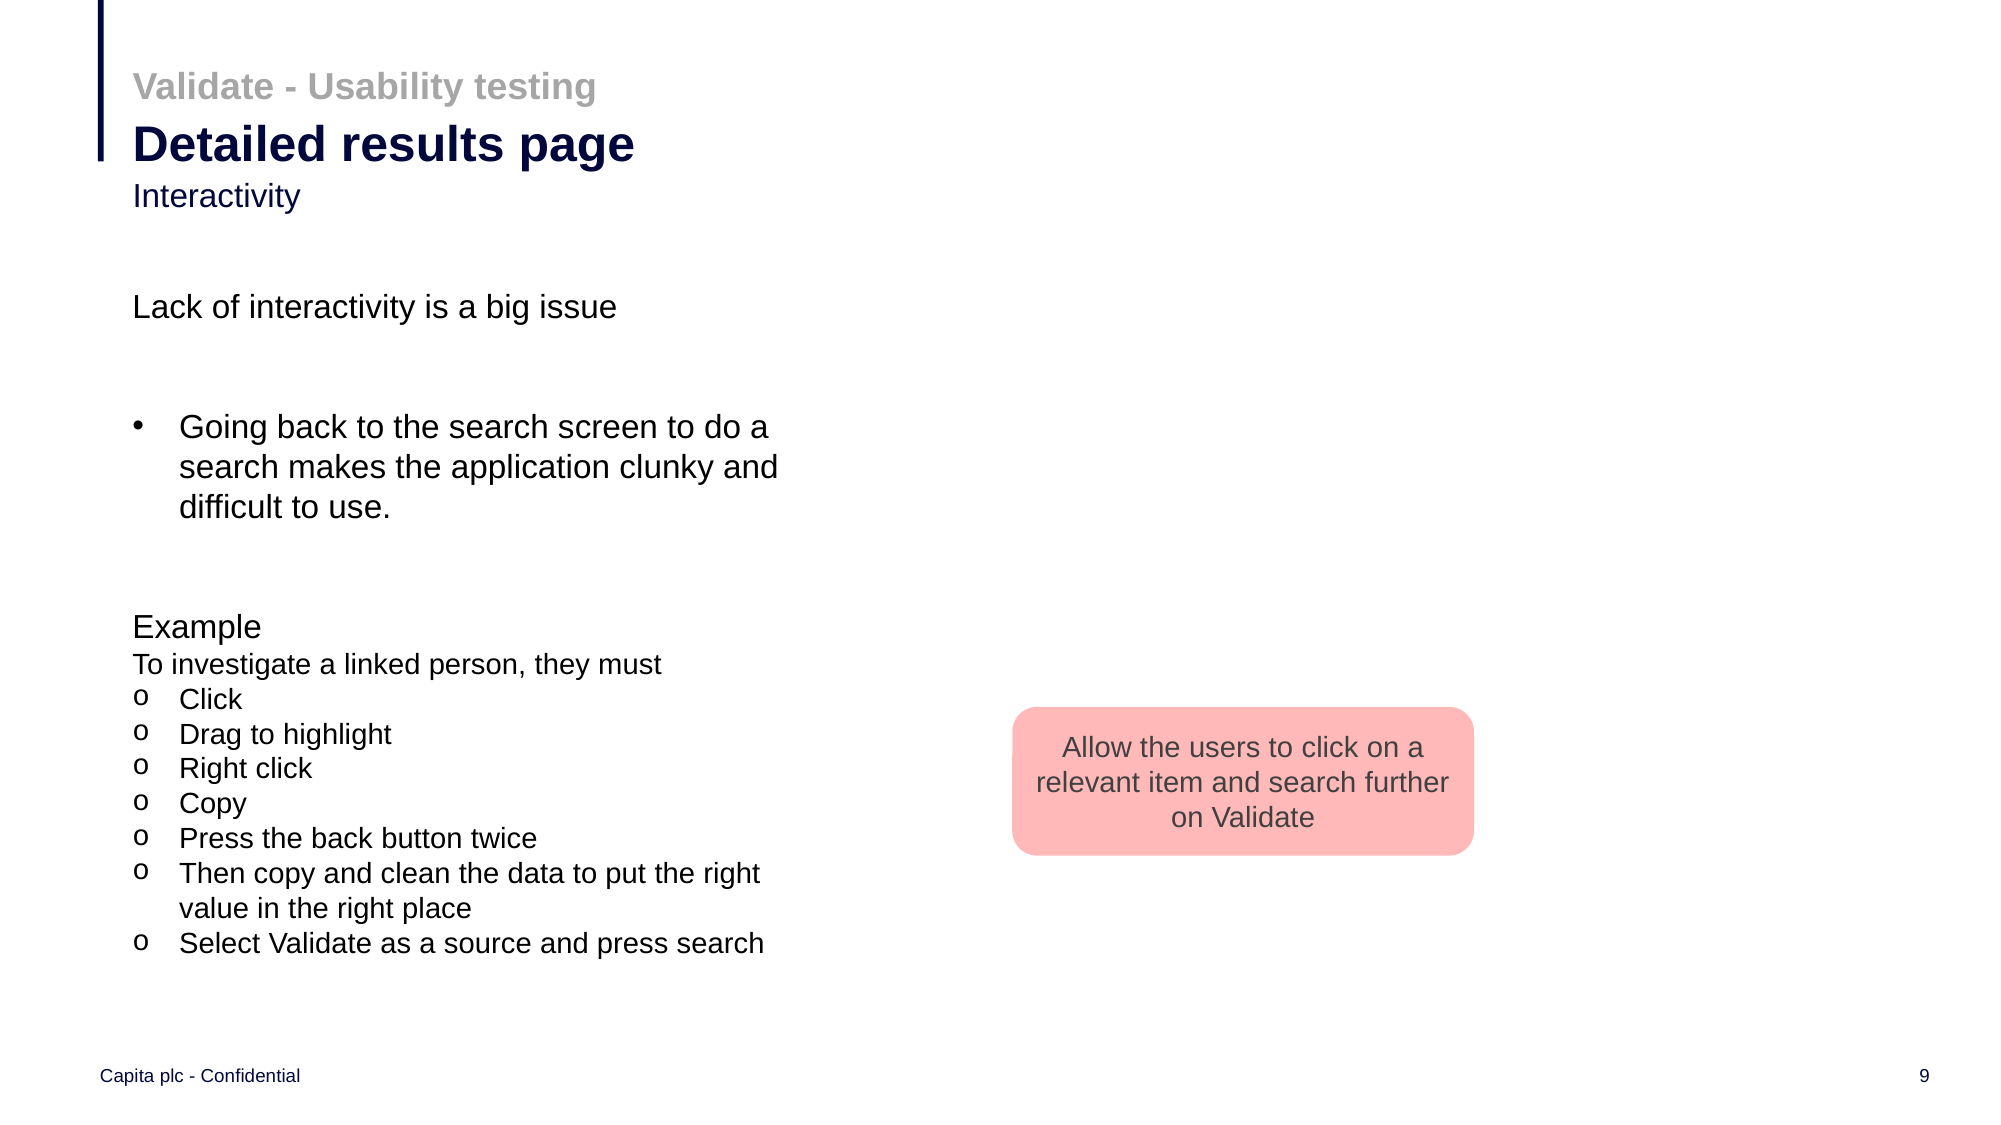

Validate - Usability testing
# Detailed results page
Interactivity
Lack of interactivity is a big issue

Going back to the search screen to do a search makes the application clunky and difficult to use.

Example
To investigate a linked person, they must
Click
Drag to highlight
Right click
Copy
Press the back button twice
Then copy and clean the data to put the right value in the right place
Select Validate as a source and press search

Allow the users to click on a relevant item and search further on Validate
Capita plc - Confidential
9